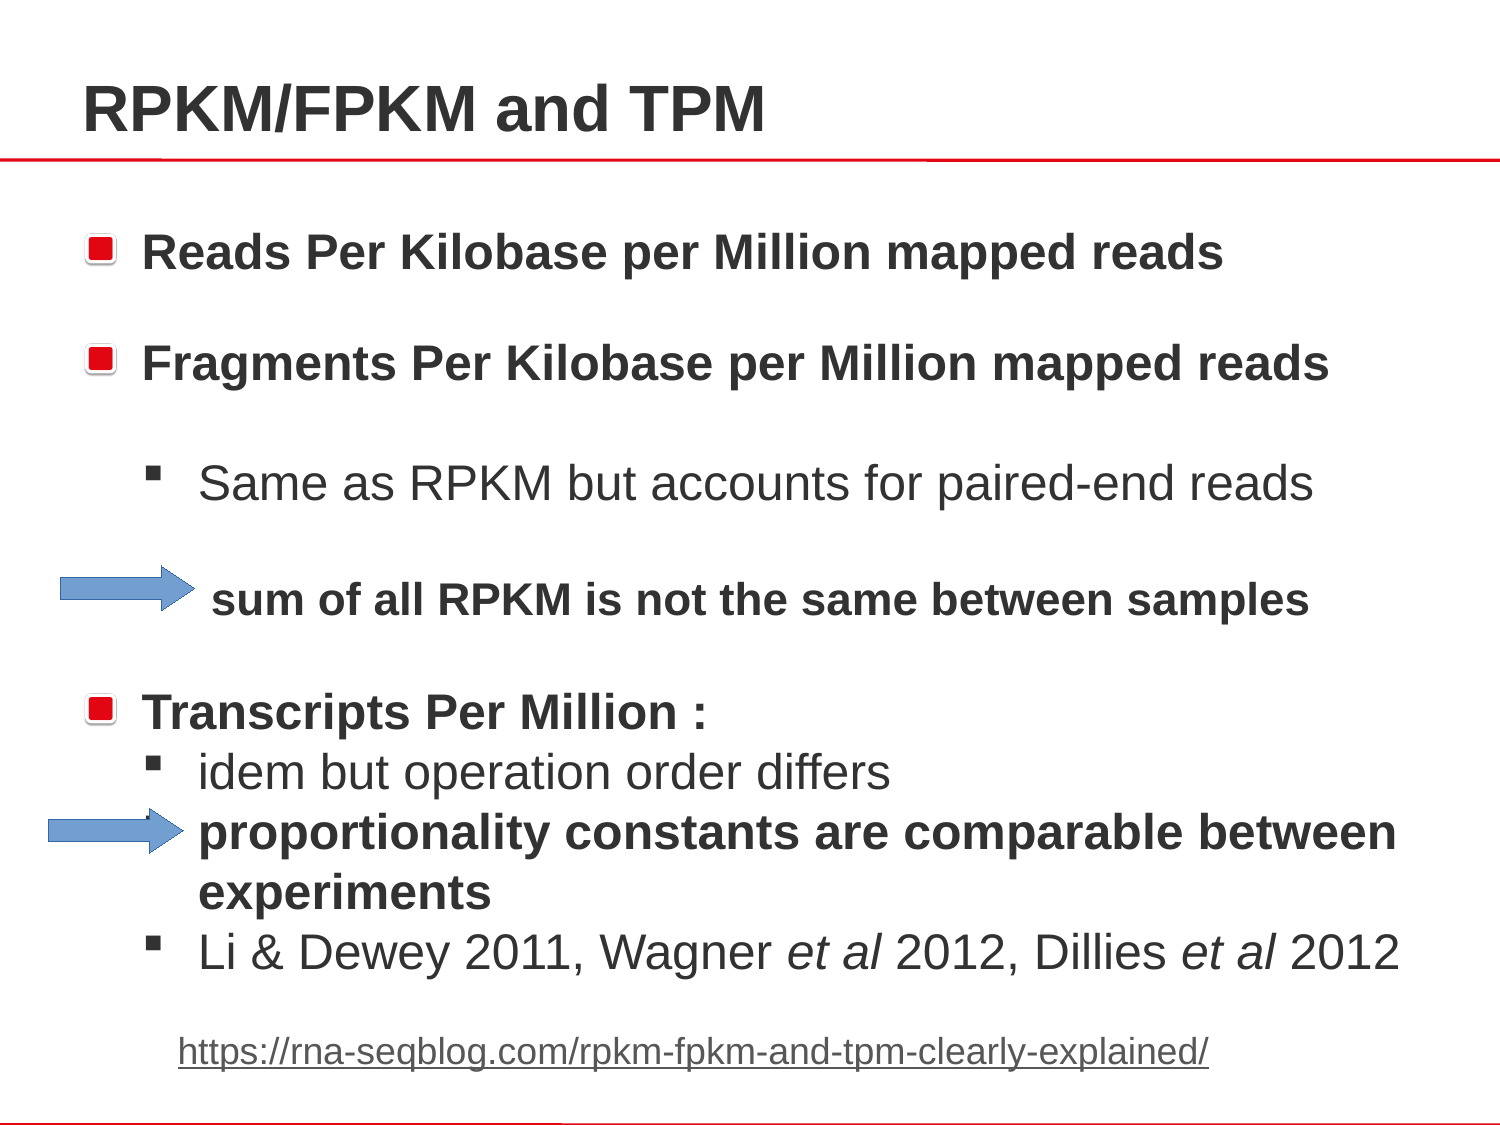

RPKM/FPKM and TPM
Reads Per Kilobase per Million mapped reads
Fragments Per Kilobase per Million mapped reads

Same as RPKM but accounts for paired-end reads

 sum of all RPKM is not the same between samples

Transcripts Per Million :
idem but operation order differs
proportionality constants are comparable between experiments
Li & Dewey 2011, Wagner et al 2012, Dillies et al 2012

https://rna-seqblog.com/rpkm-fpkm-and-tpm-clearly-explained/